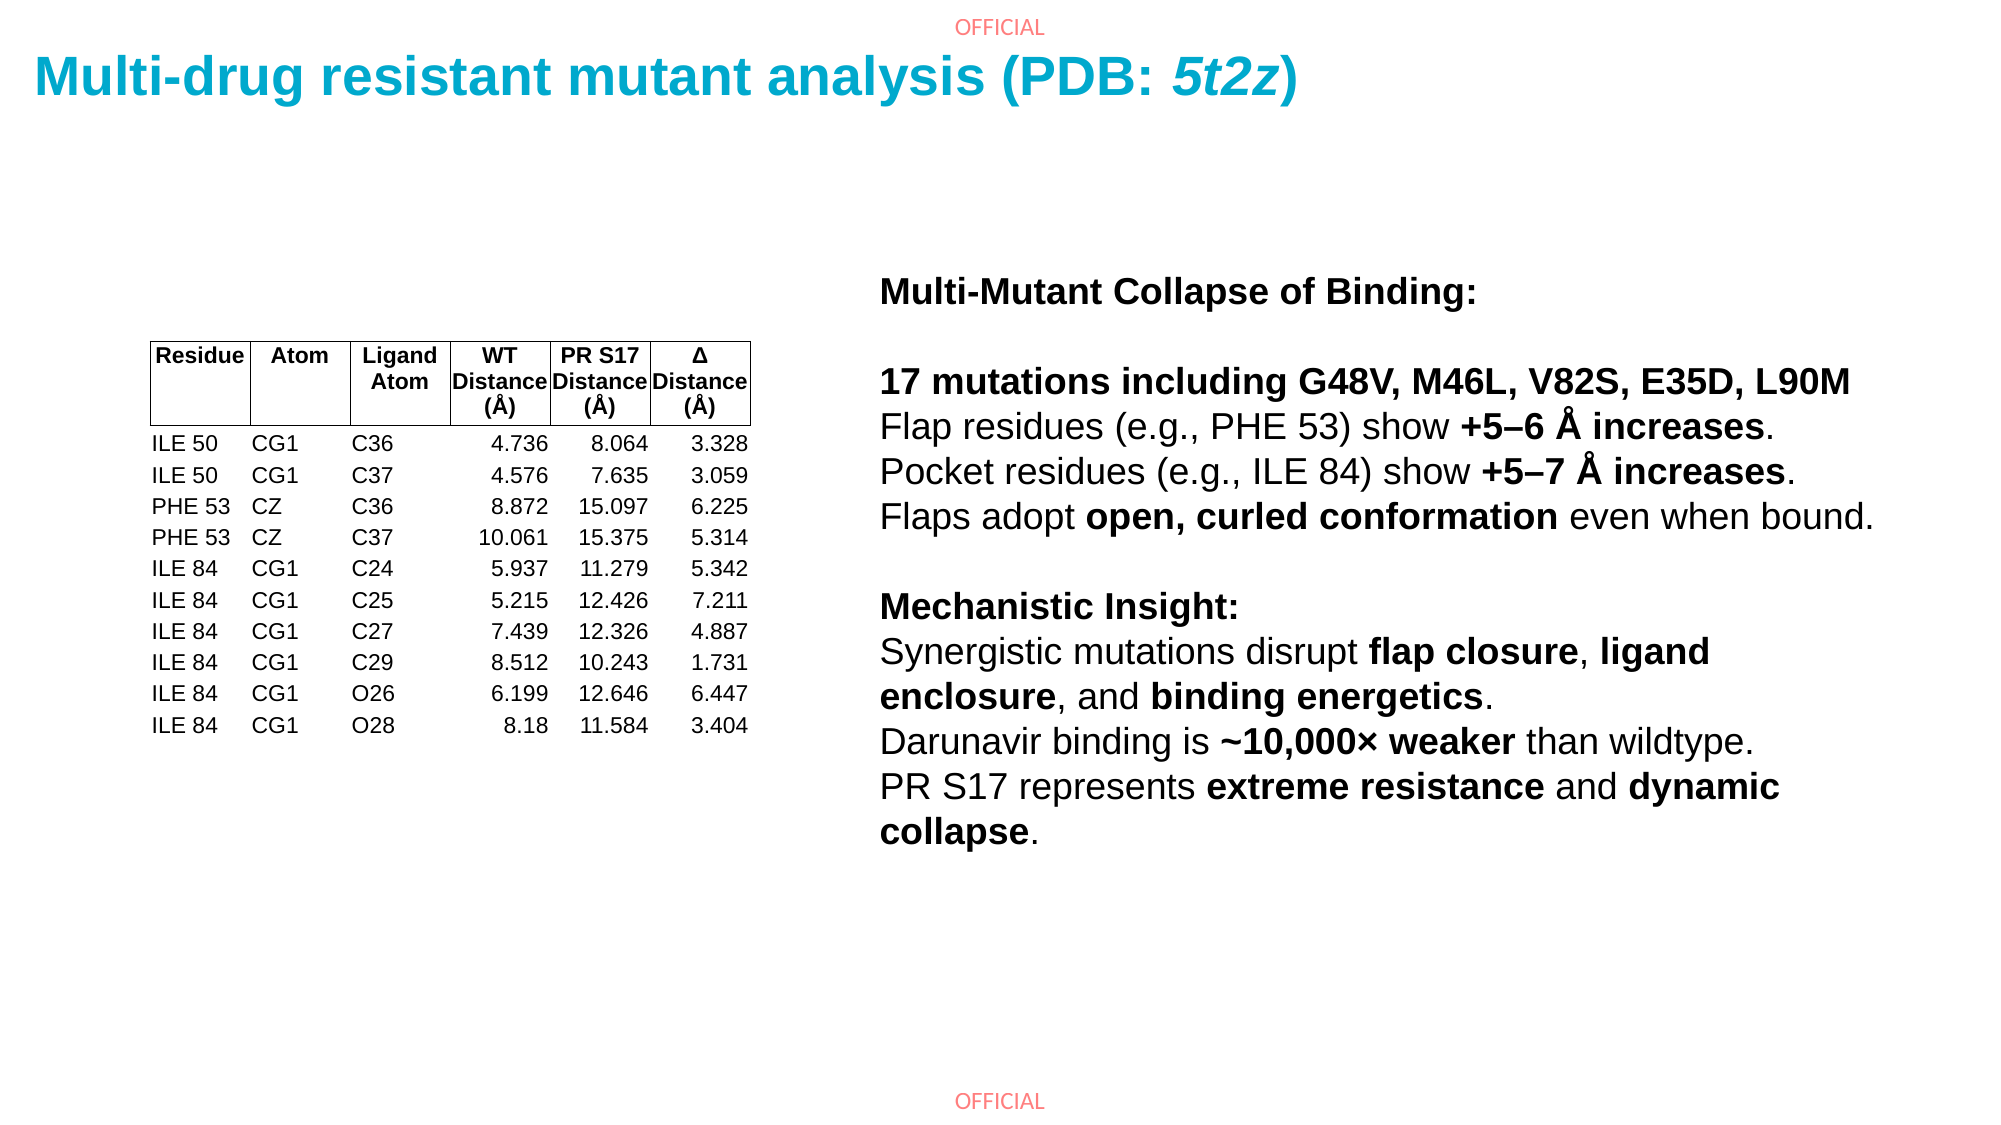

Multi-drug resistant mutant analysis (PDB: 5t2z)
Multi-Mutant Collapse of Binding:

17 mutations including G48V, M46L, V82S, E35D, L90M
Flap residues (e.g., PHE 53) show +5–6 Å increases.
Pocket residues (e.g., ILE 84) show +5–7 Å increases.
Flaps adopt open, curled conformation even when bound.

Mechanistic Insight:
Synergistic mutations disrupt flap closure, ligand enclosure, and binding energetics.
Darunavir binding is ~10,000× weaker than wildtype.
PR S17 represents extreme resistance and dynamic collapse.
| Residue | Atom | Ligand Atom | WT Distance (Å) | PR S17 Distance (Å) | Δ Distance (Å) |
| --- | --- | --- | --- | --- | --- |
| ILE 50 | CG1 | C36 | 4.736 | 8.064 | 3.328 |
| ILE 50 | CG1 | C37 | 4.576 | 7.635 | 3.059 |
| PHE 53 | CZ | C36 | 8.872 | 15.097 | 6.225 |
| PHE 53 | CZ | C37 | 10.061 | 15.375 | 5.314 |
| ILE 84 | CG1 | C24 | 5.937 | 11.279 | 5.342 |
| ILE 84 | CG1 | C25 | 5.215 | 12.426 | 7.211 |
| ILE 84 | CG1 | C27 | 7.439 | 12.326 | 4.887 |
| ILE 84 | CG1 | C29 | 8.512 | 10.243 | 1.731 |
| ILE 84 | CG1 | O26 | 6.199 | 12.646 | 6.447 |
| ILE 84 | CG1 | O28 | 8.18 | 11.584 | 3.404 |